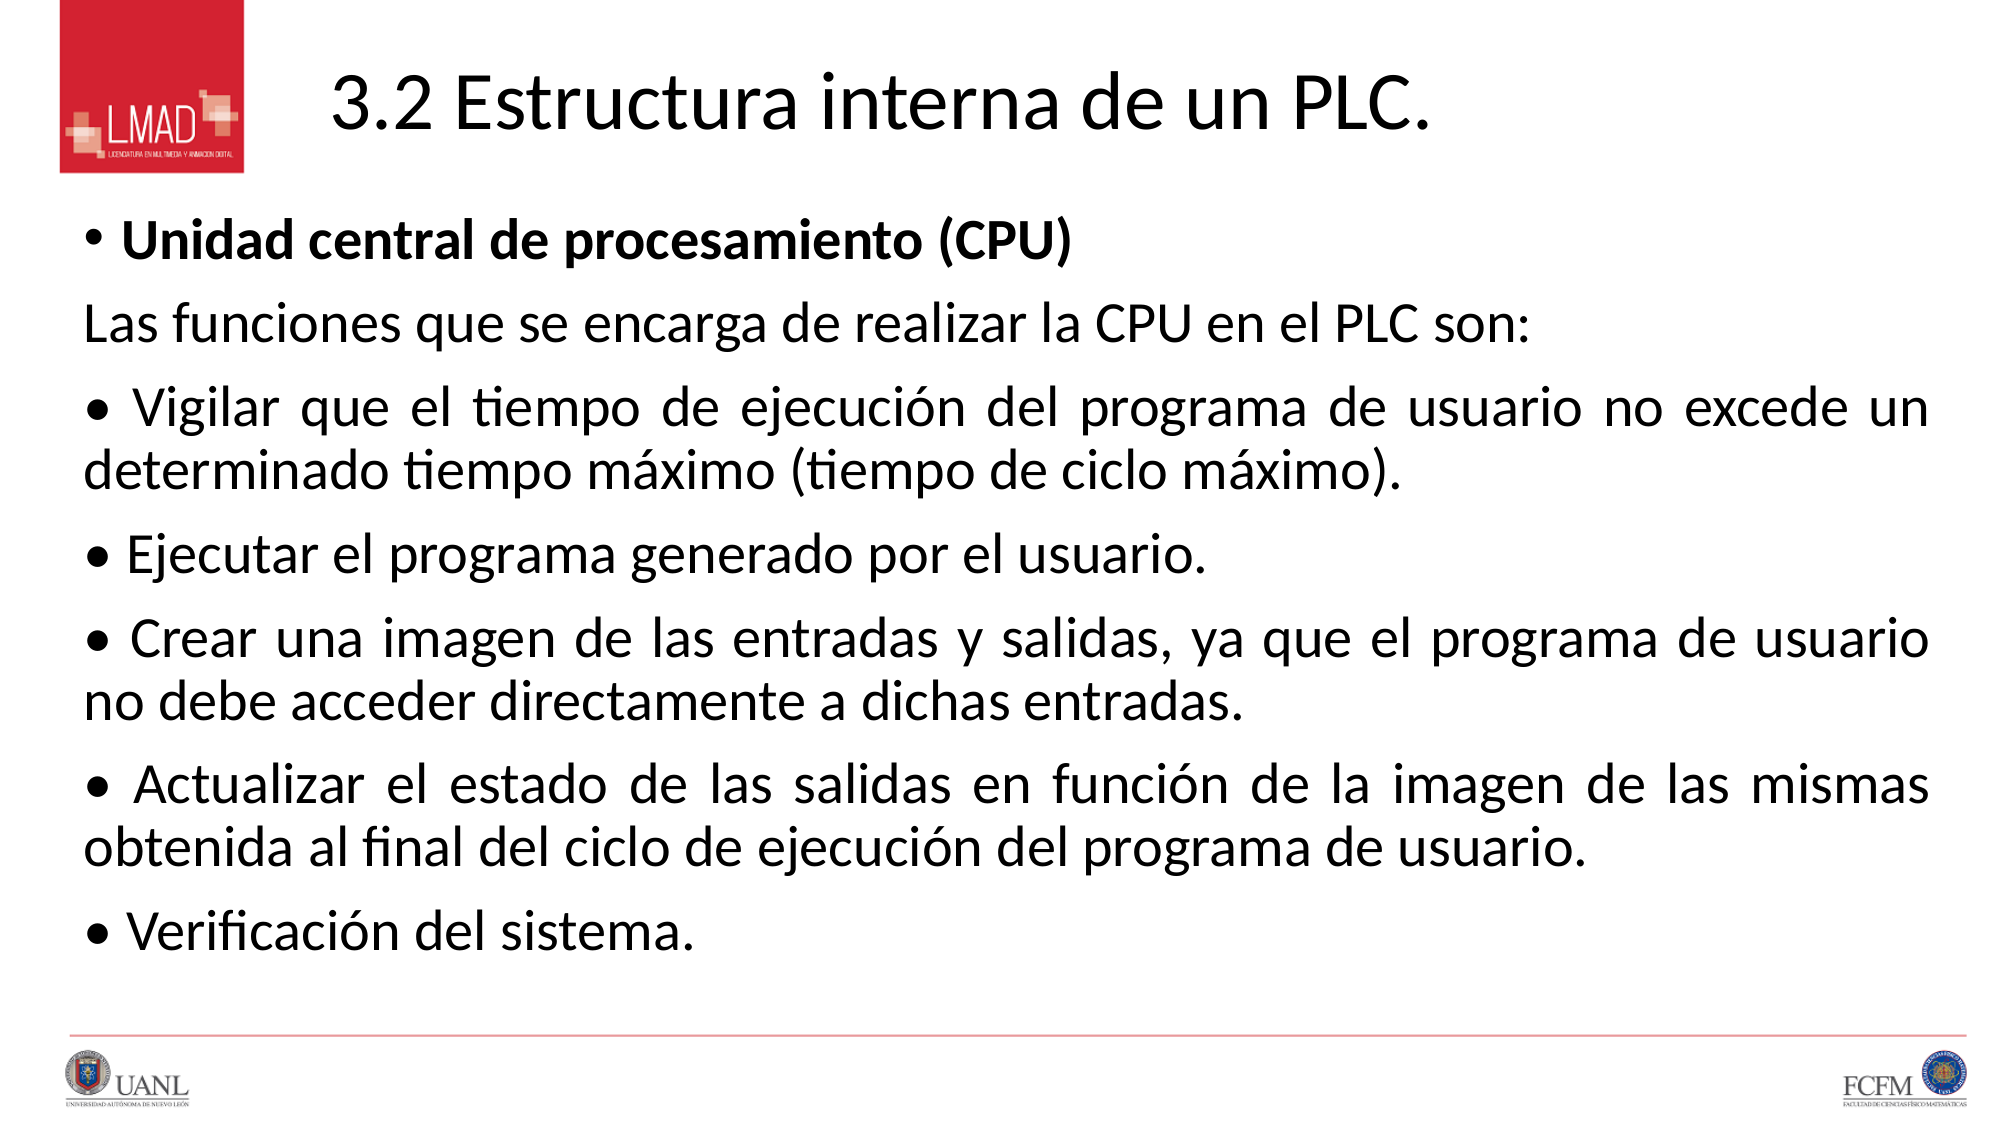

# 3.2 Estructura interna de un PLC.
Unidad central de procesamiento (CPU)
Las funciones que se encarga de realizar la CPU en el PLC son:
• Vigilar que el tiempo de ejecución del programa de usuario no excede un determinado tiempo máximo (tiempo de ciclo máximo).
• Ejecutar el programa generado por el usuario.
• Crear una imagen de las entradas y salidas, ya que el programa de usuario no debe acceder directamente a dichas entradas.
• Actualizar el estado de las salidas en función de la imagen de las mismas obtenida al final del ciclo de ejecución del programa de usuario.
• Verificación del sistema.